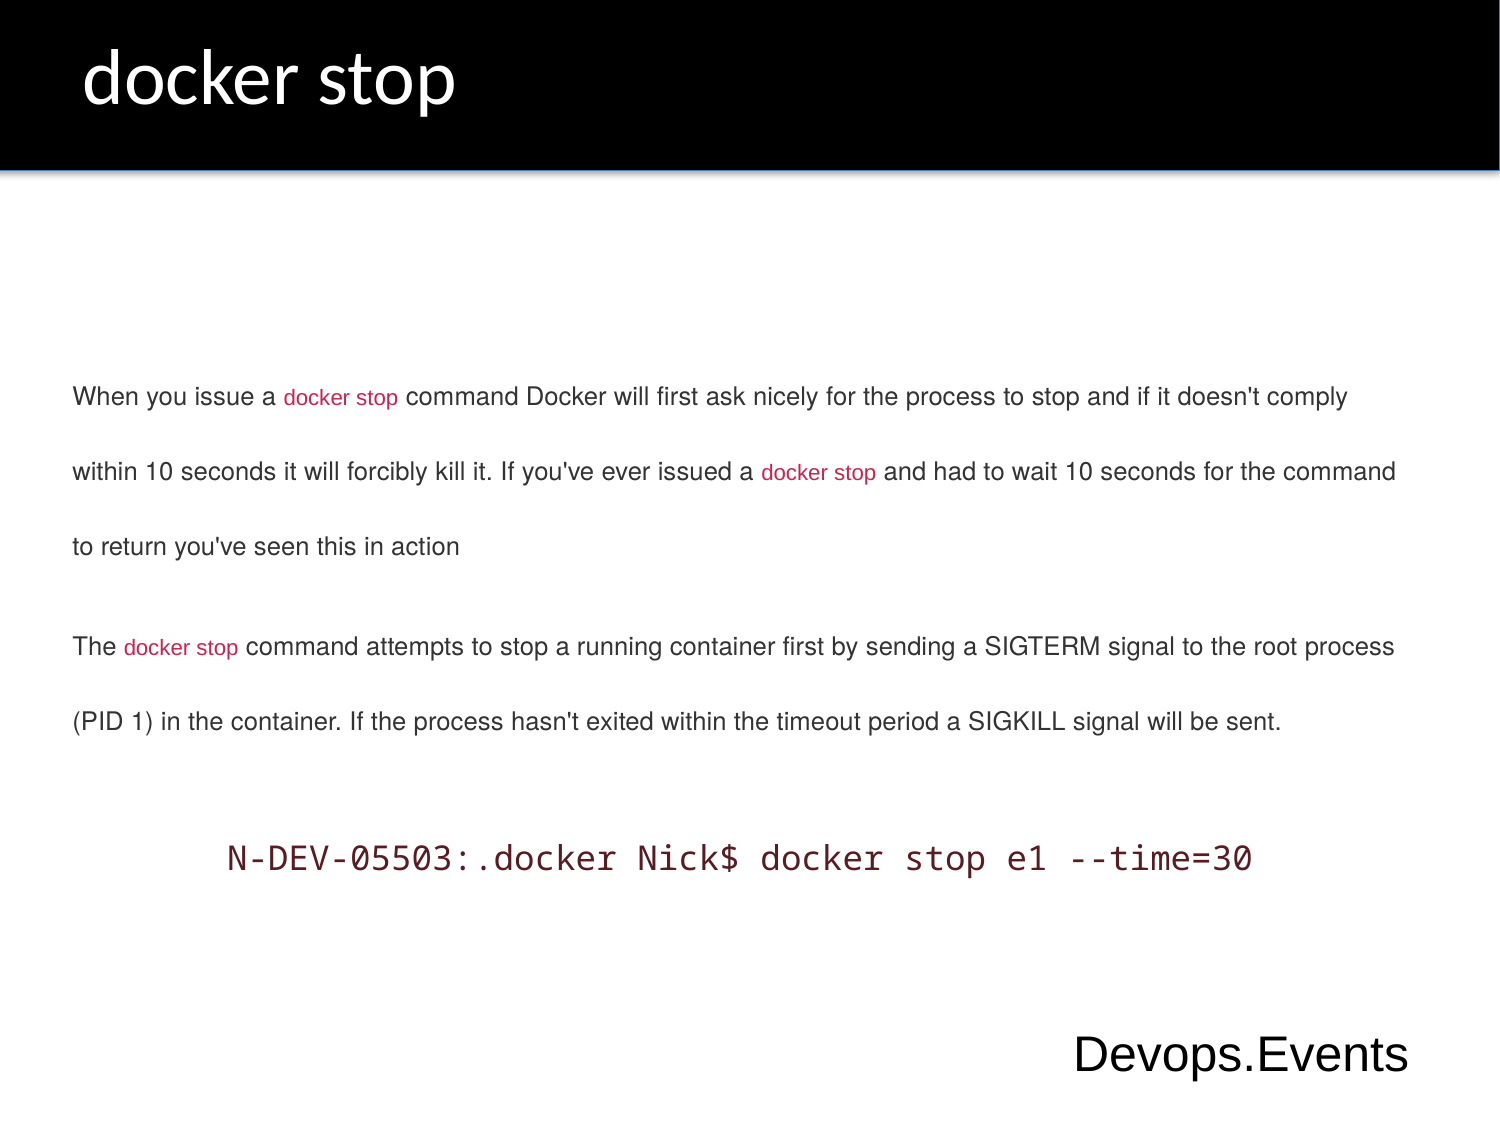

# docker stop
When you issue a docker stop command Docker will first ask nicely for the process to stop and if it doesn't comply within 10 seconds it will forcibly kill it. If you've ever issued a docker stop and had to wait 10 seconds for the command to return you've seen this in action
The docker stop command attempts to stop a running container first by sending a SIGTERM signal to the root process (PID 1) in the container. If the process hasn't exited within the timeout period a SIGKILL signal will be sent.

N-DEV-05503:.docker Nick$ docker stop e1 --time=30
Devops.Events